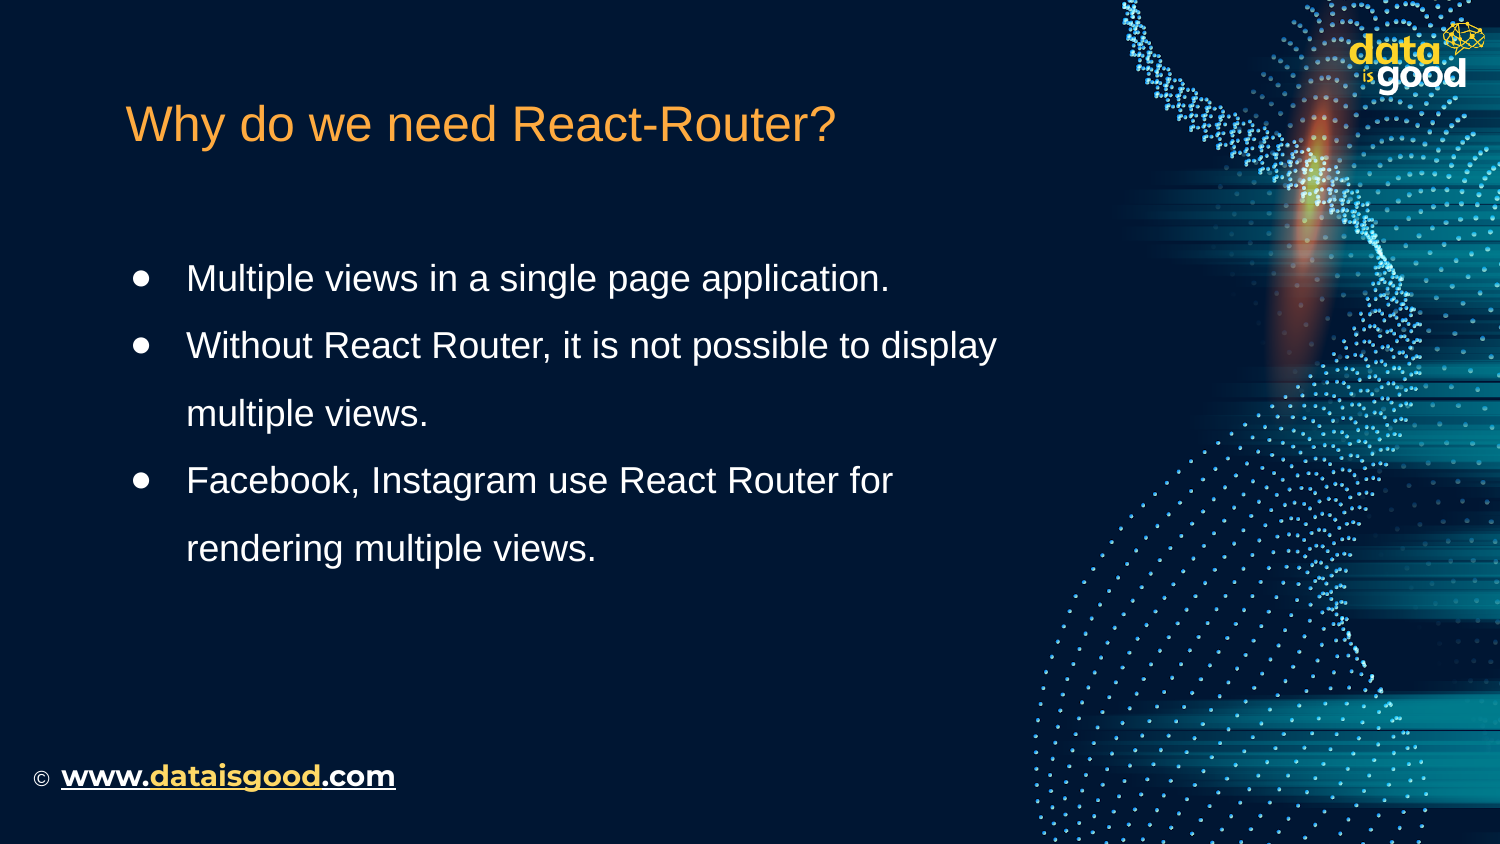

# Why do we need React-Router?
Multiple views in a single page application.
Without React Router, it is not possible to display multiple views.
Facebook, Instagram use React Router for rendering multiple views.